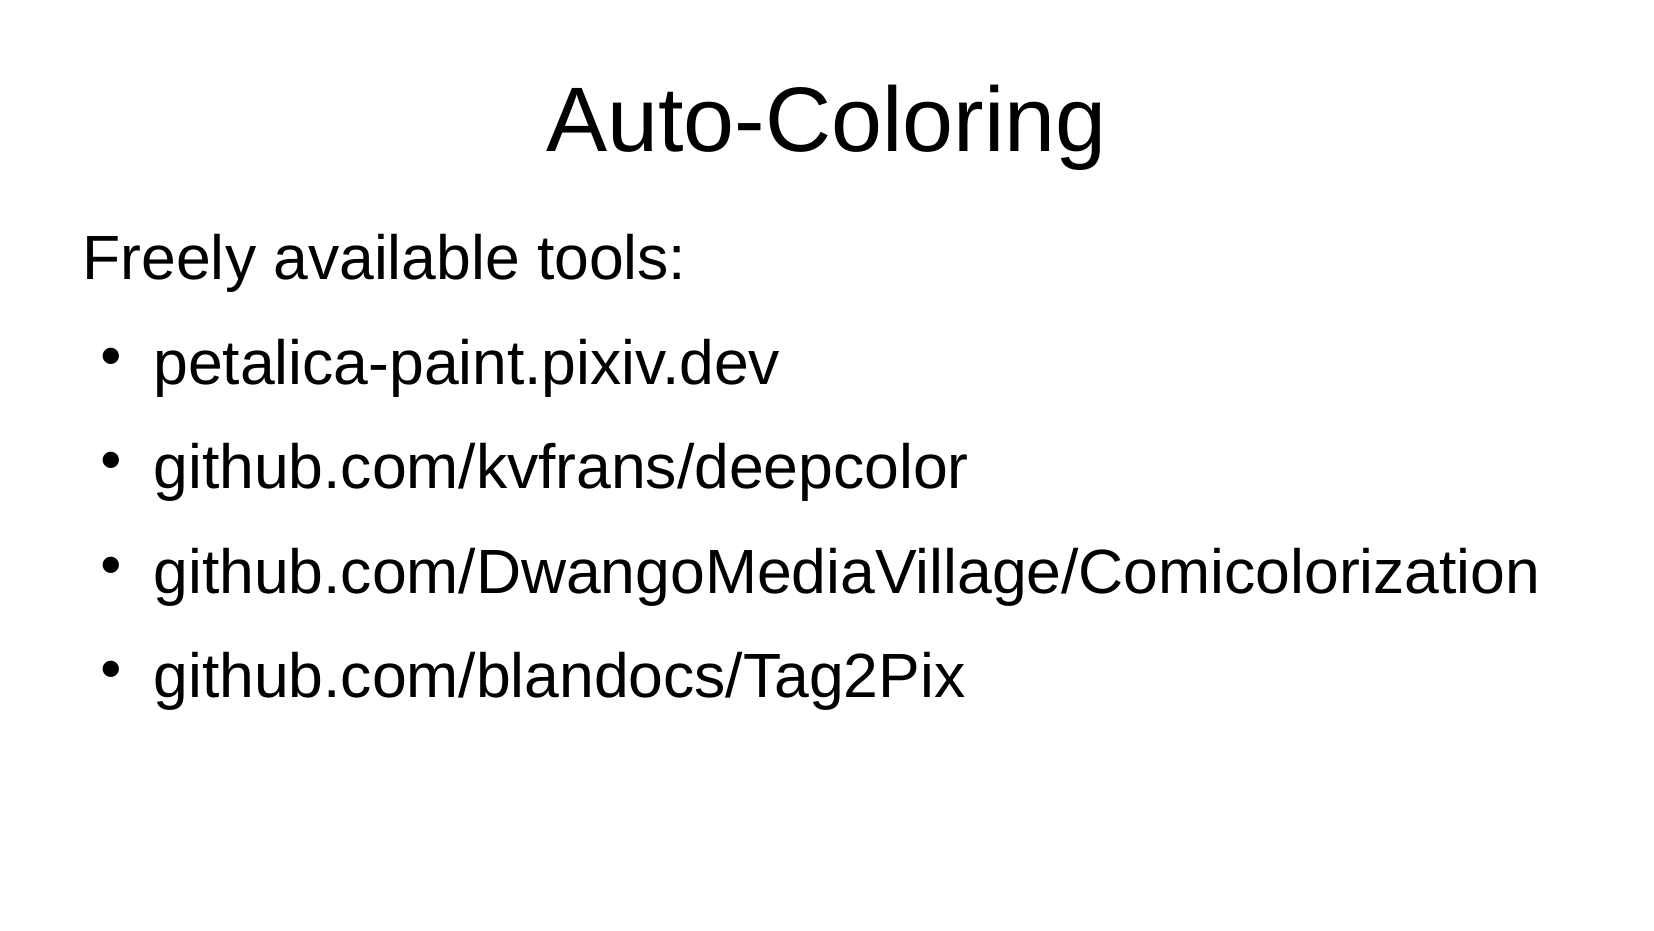

# Auto-Coloring
Freely available tools:
petalica-paint.pixiv.dev
github.com/kvfrans/deepcolor
github.com/DwangoMediaVillage/Comicolorization
github.com/blandocs/Tag2Pix